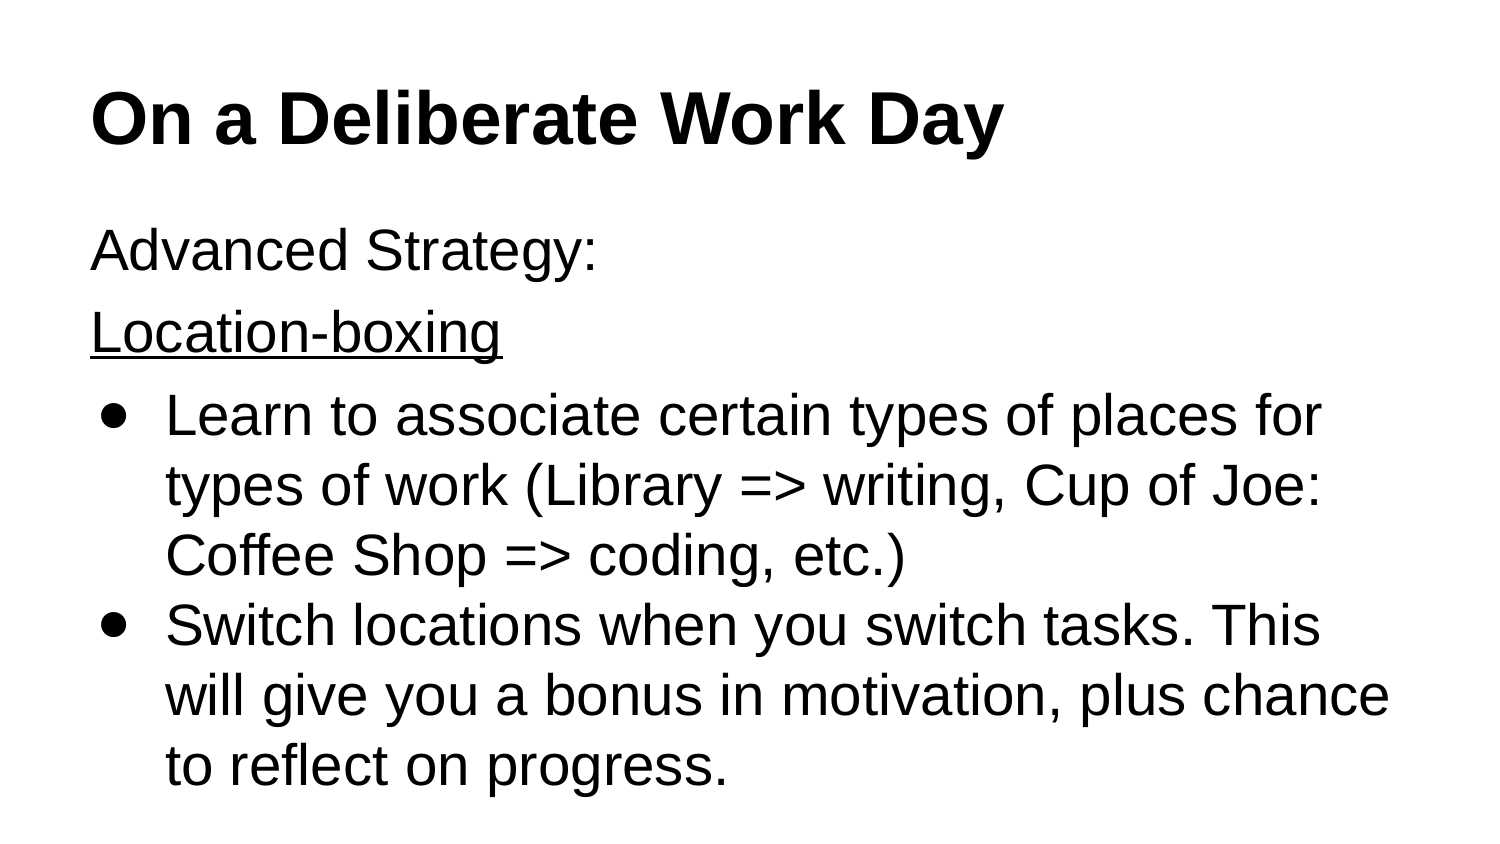

# On a Deliberate Work Day
Advanced Strategy:
Location-boxing
Learn to associate certain types of places for types of work (Library => writing, Cup of Joe: Coffee Shop => coding, etc.)
Switch locations when you switch tasks. This will give you a bonus in motivation, plus chance to reflect on progress.